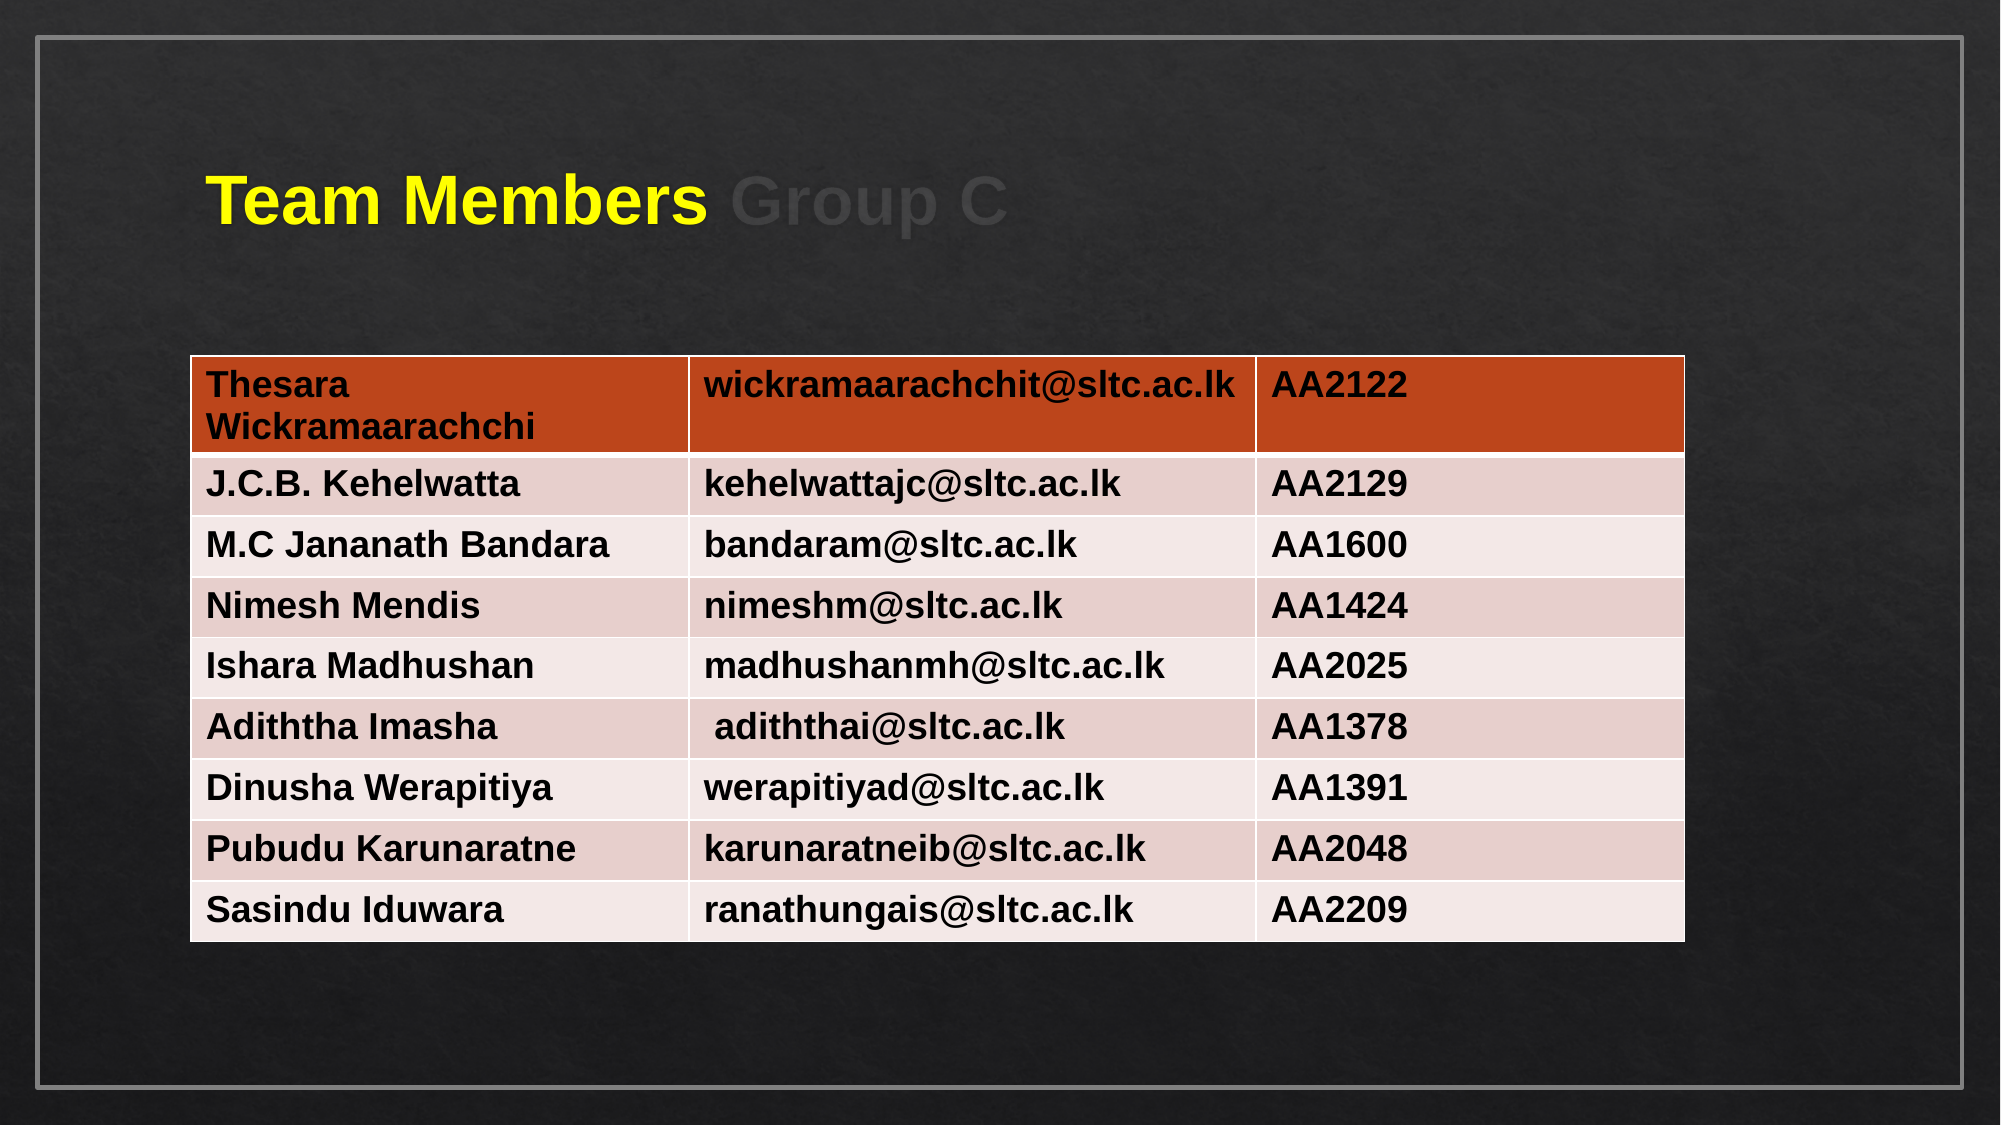

# Team Members Group C
| Thesara Wickramaarachchi | wickramaarachchit@sltc.ac.lk | AA2122 |
| --- | --- | --- |
| J.C.B. Kehelwatta | kehelwattajc@sltc.ac.lk | AA2129 |
| M.C Jananath Bandara | bandaram@sltc.ac.lk | AA1600 |
| Nimesh Mendis | nimeshm@sltc.ac.lk | AA1424 |
| Ishara Madhushan | madhushanmh@sltc.ac.lk | AA2025 |
| Adiththa Imasha | adiththai@sltc.ac.lk | AA1378 |
| Dinusha Werapitiya | werapitiyad@sltc.ac.lk | AA1391 |
| Pubudu Karunaratne | karunaratneib@sltc.ac.lk | AA2048 |
| Sasindu Iduwara | ranathungais@sltc.ac.lk | AA2209 |